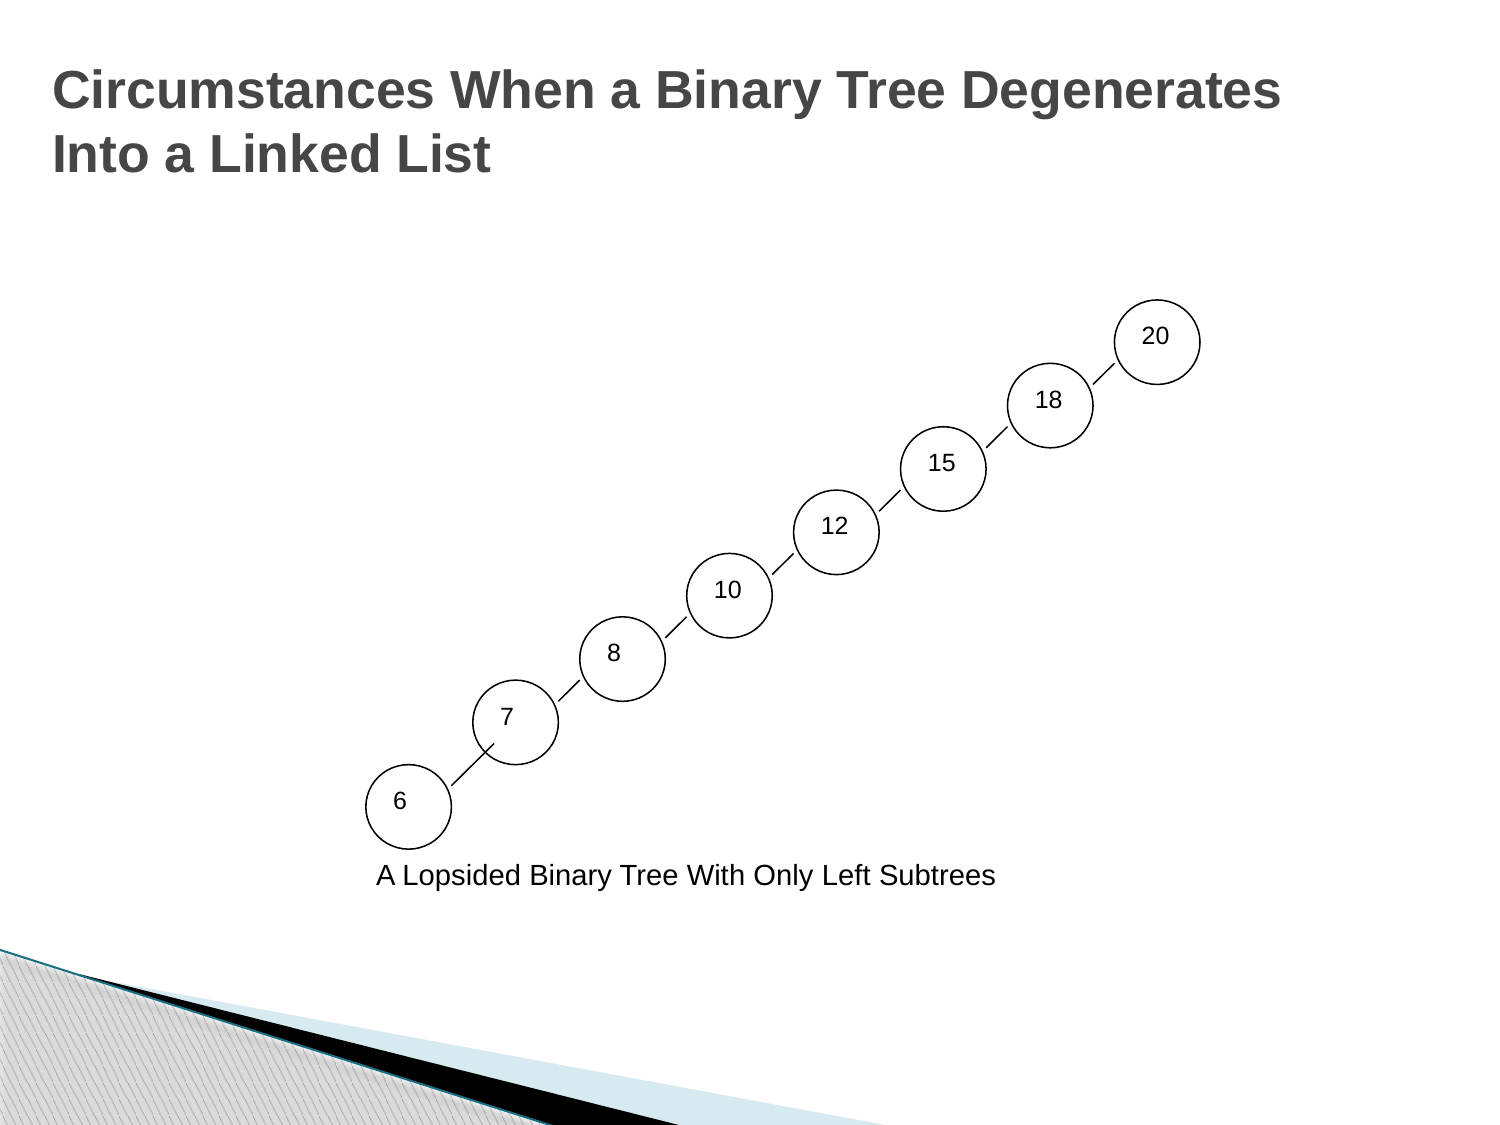

# Circumstances When a Binary Tree Degenerates Into a Linked List

20
18

15

12

10

8

7

6
A Lopsided Binary Tree With Only Left Subtrees